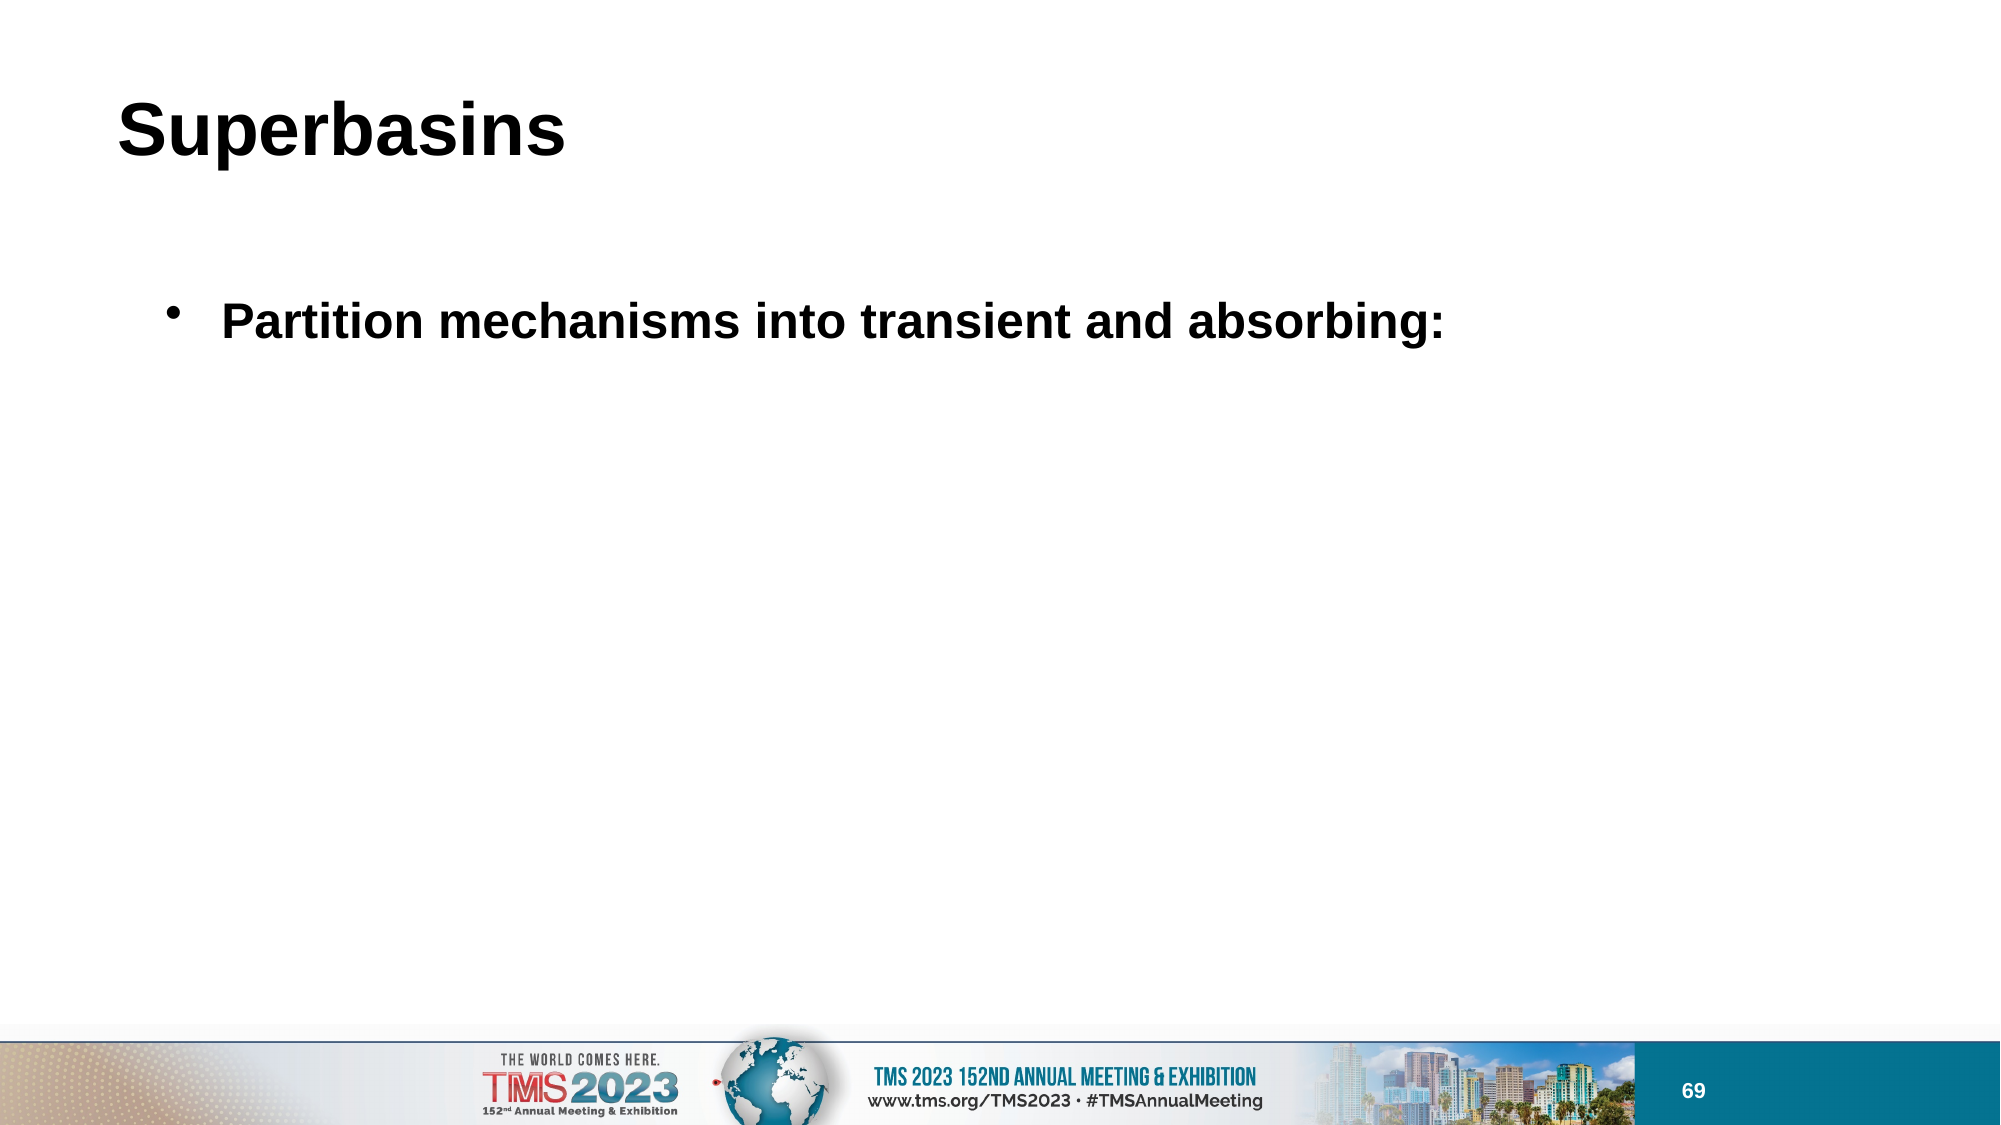

# Superbasins
Partition mechanisms into transient and absorbing: